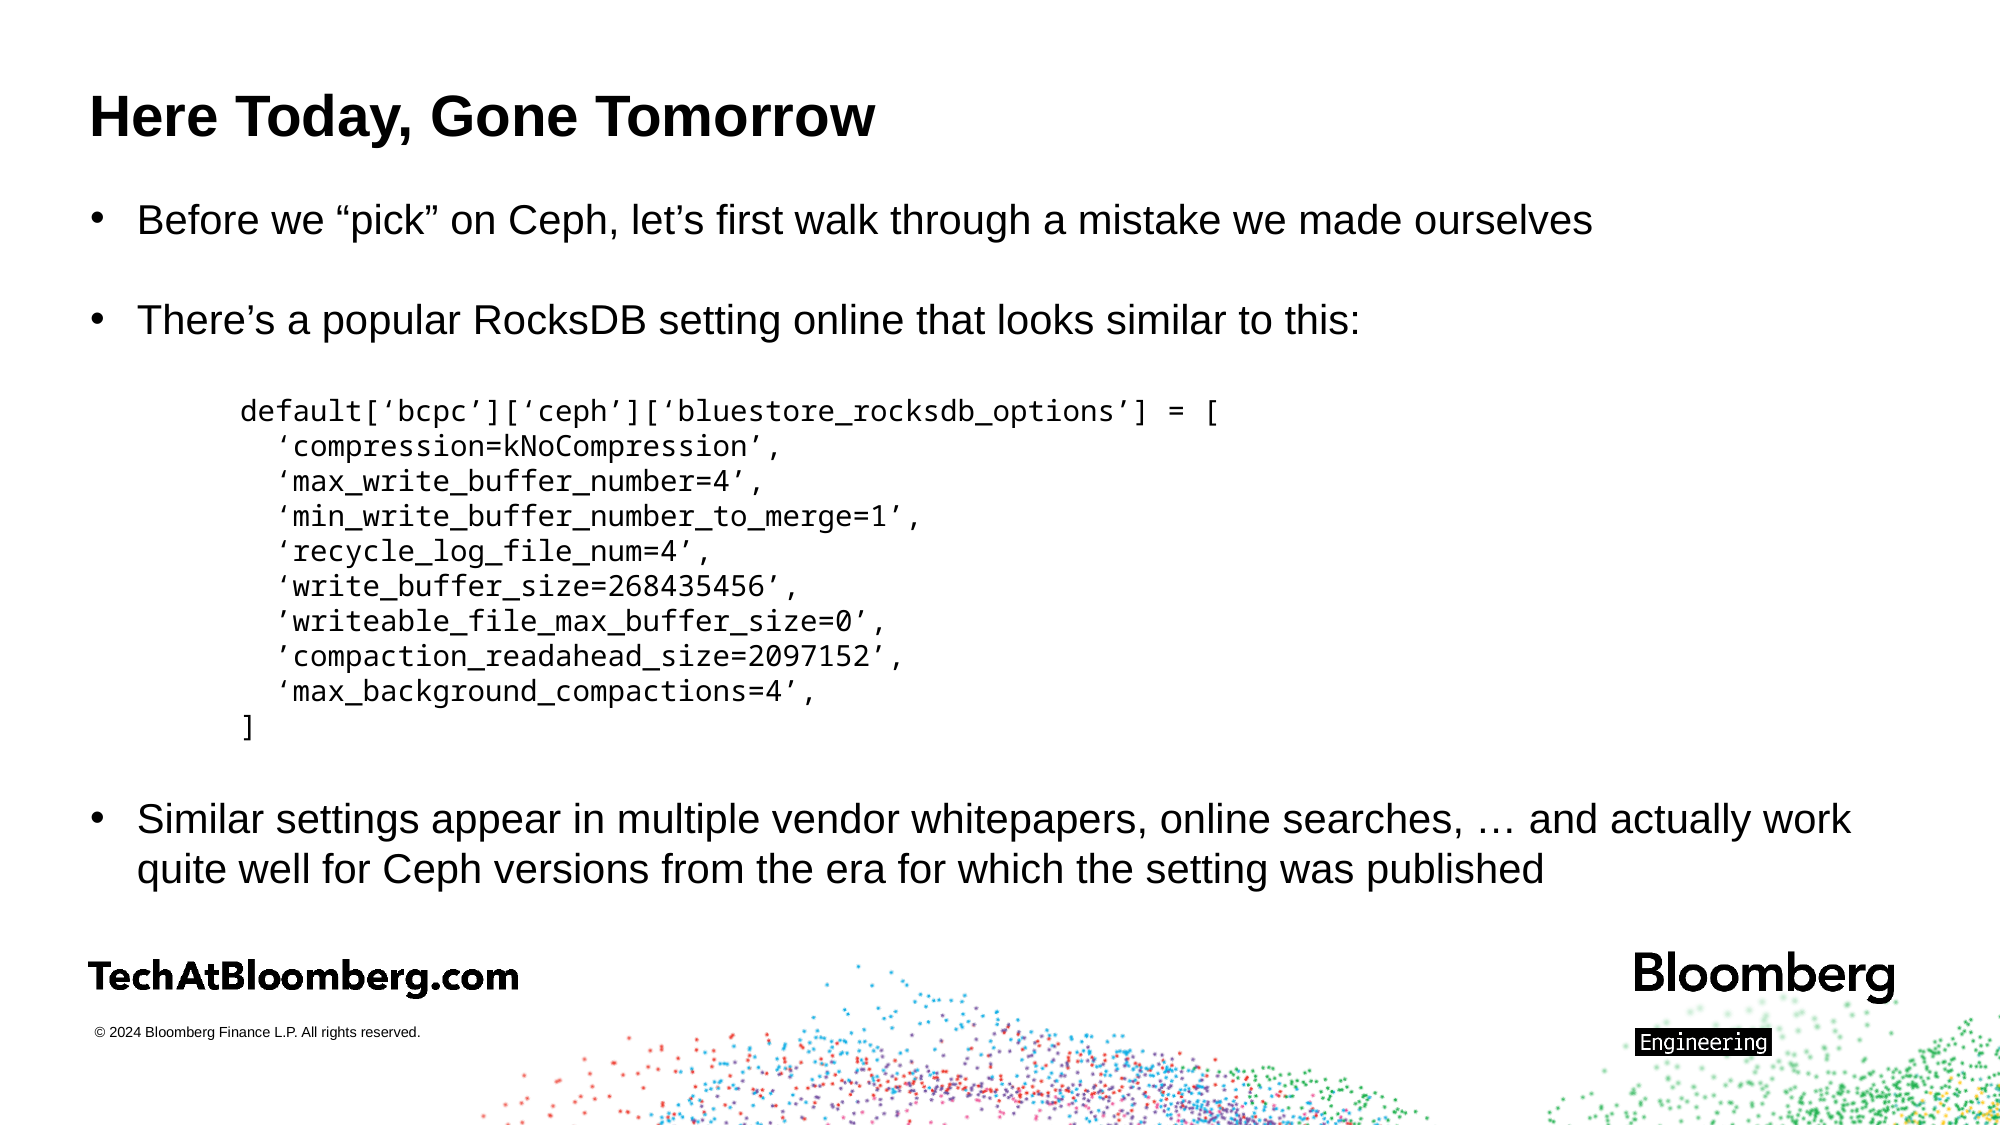

# Here Today, Gone Tomorrow
Before we “pick” on Ceph, let’s first walk through a mistake we made ourselves

There’s a popular RocksDB setting online that looks similar to this:

	default[‘bcpc’][‘ceph’][‘bluestore_rocksdb_options’] = [
	  ‘compression=kNoCompression’,
	  ‘max_write_buffer_number=4’,
	  ‘min_write_buffer_number_to_merge=1’,
	  ‘recycle_log_file_num=4’,
	  ‘write_buffer_size=268435456’,
	  ’writeable_file_max_buffer_size=0’,
	  ’compaction_readahead_size=2097152’,
	  ‘max_background_compactions=4’,
	]

Similar settings appear in multiple vendor whitepapers, online searches, … and actually work quite well for Ceph versions from the era for which the setting was published